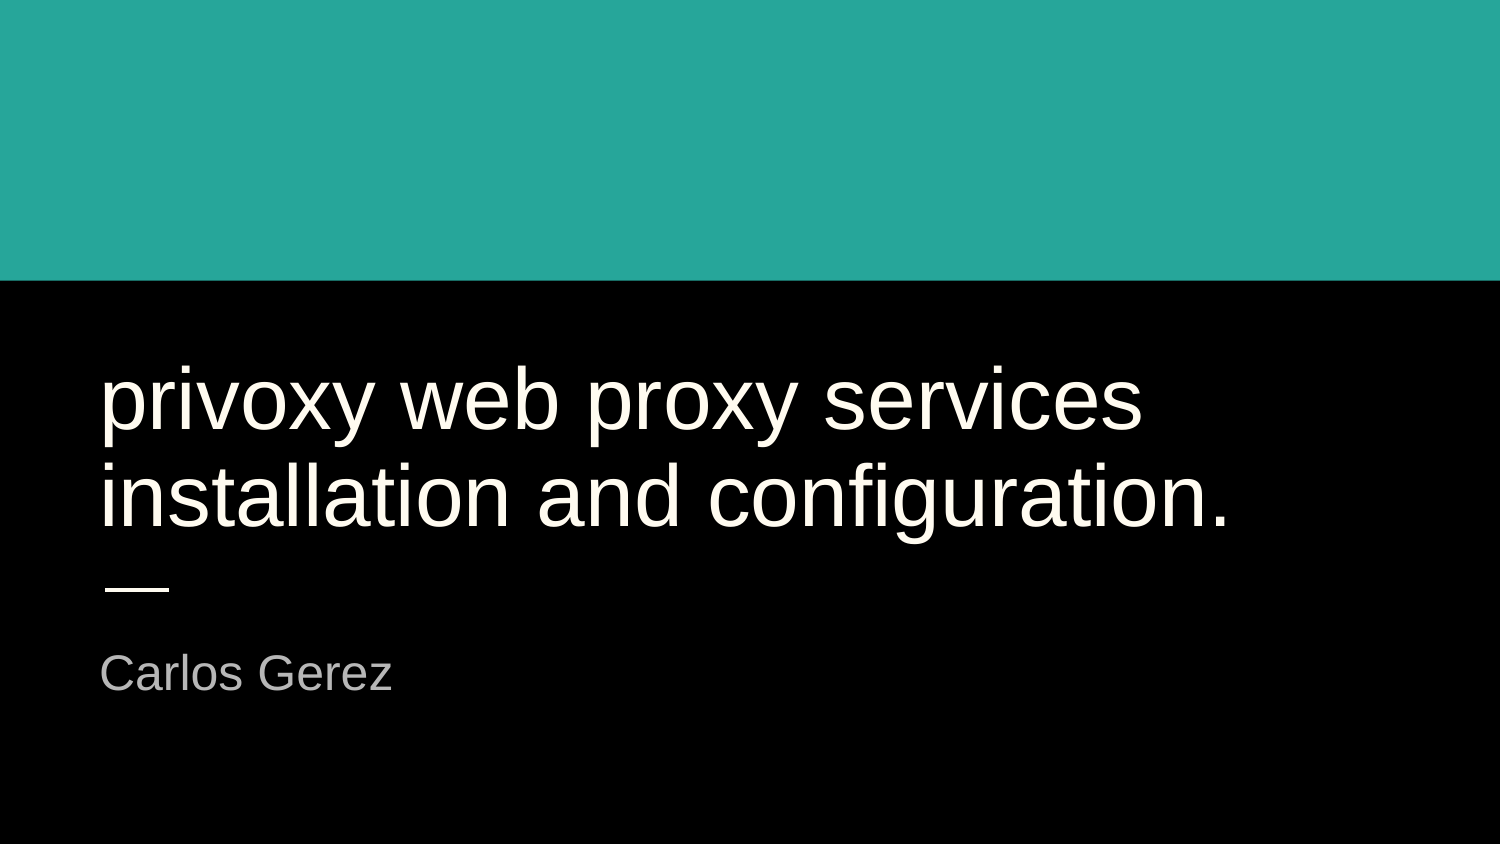

# privoxy web proxy services installation and configuration.
Carlos Gerez